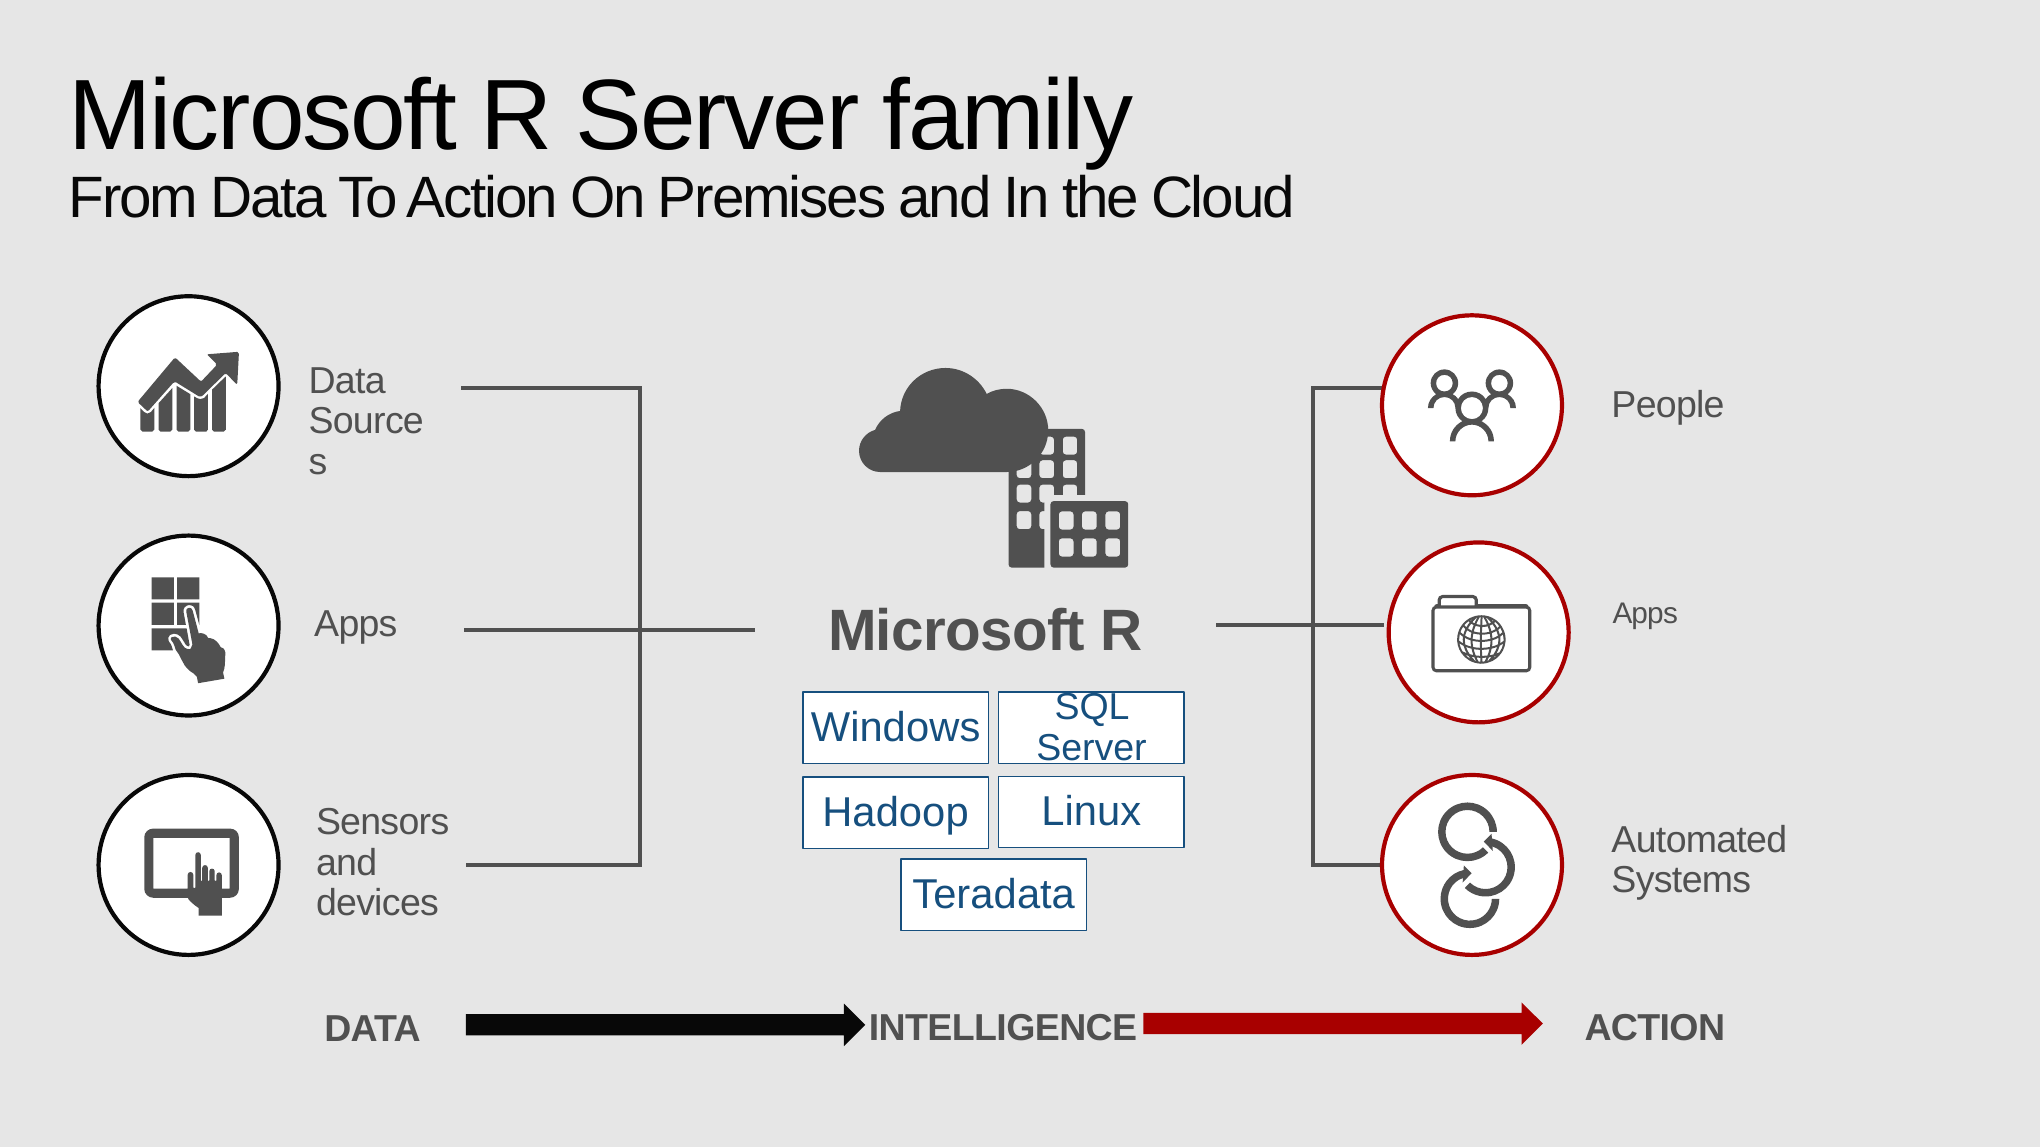

# Microsoft R Server family

From Data To Action On Premises and In the Cloud

Data Sources

People

Microsoft R

Apps
Apps

Windows
SQL Server
Linux
Hadoop
Teradata

Sensors
and
devices
Automated Systems

INTELLIGENCE
ACTION
DATA